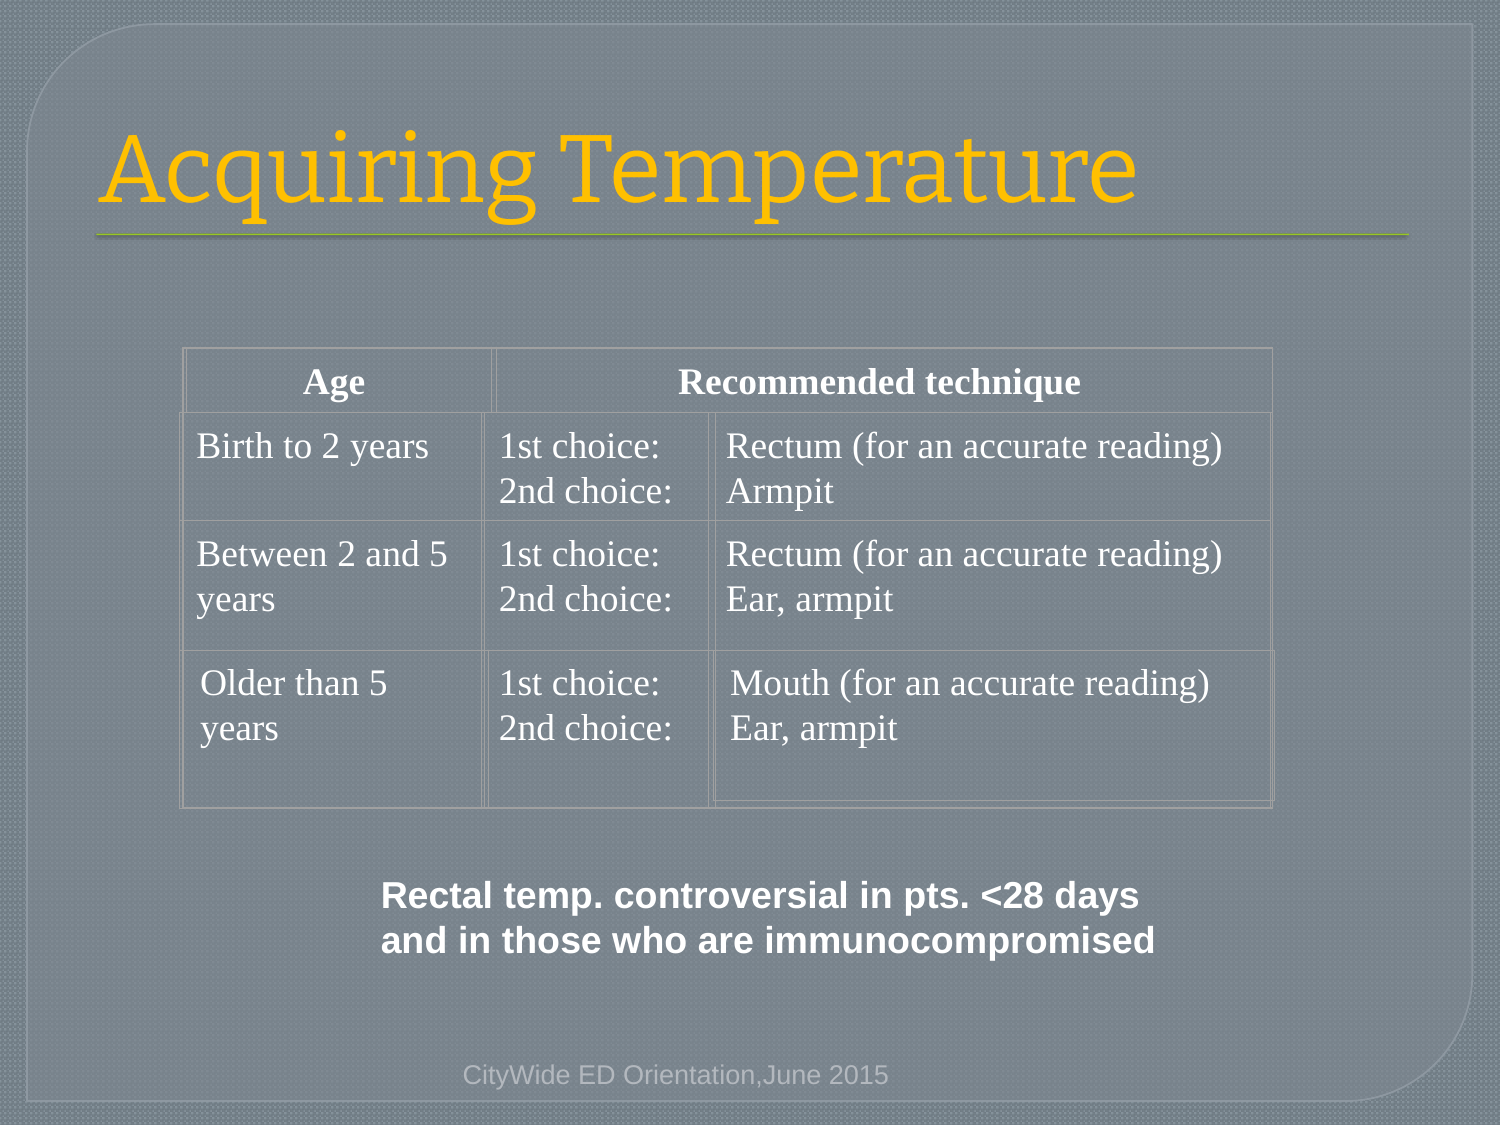

# Acquiring Temperature

Age

Recommended technique

Birth to 2 years

1st choice:
2nd choice:

Rectum (for an accurate reading)
Armpit

Between 2 and 5 years

1st choice:
2nd choice:

Rectum (for an accurate reading)
Ear, armpit

Older than 5 years

1st choice: 
2nd choice:

Mouth (for an accurate reading)
Ear, armpit

Rectal temp. controversial in pts. <28 days
and in those who are immunocompromised
CityWide ED Orientation,June 2015